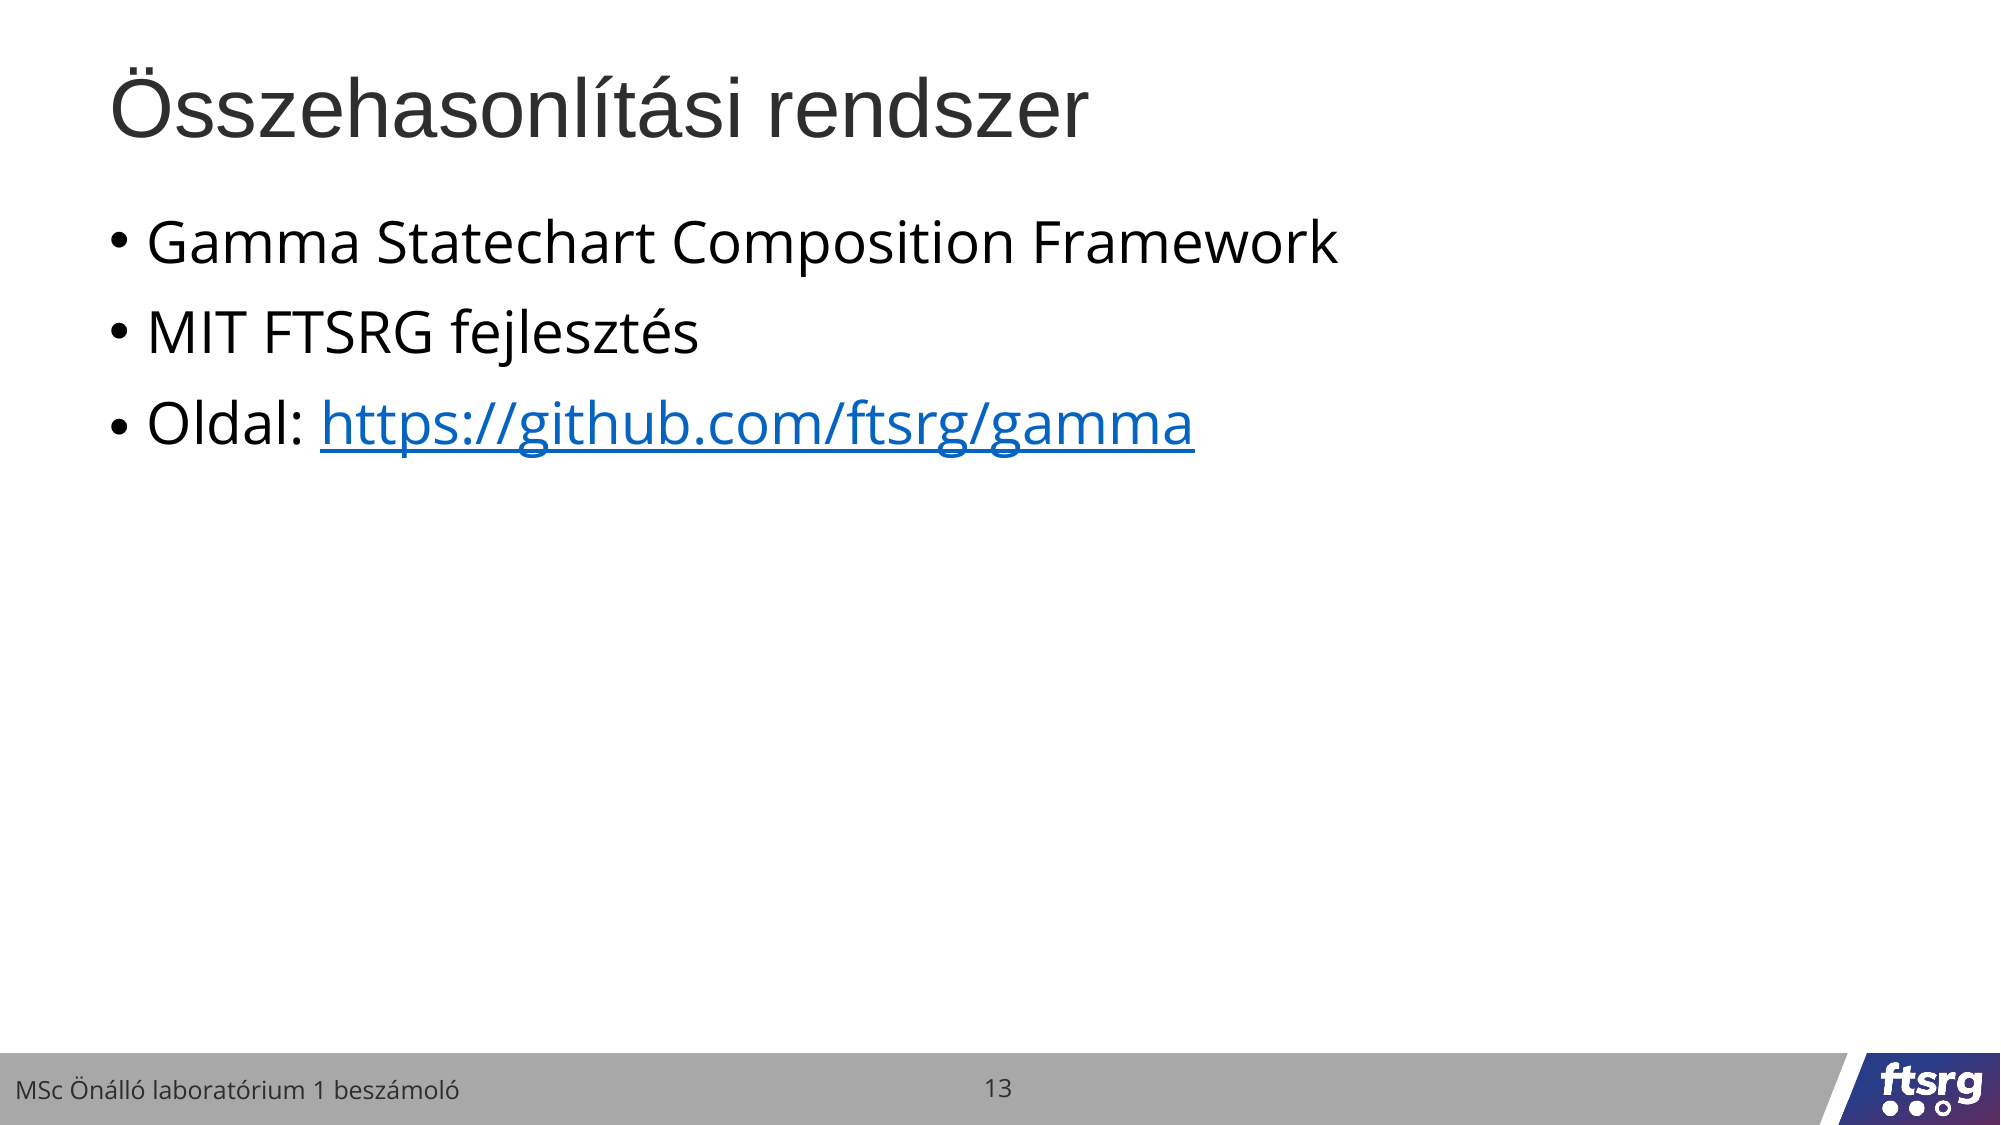

# Összehasonlítási rendszer
Gamma Statechart Composition Framework
MIT FTSRG fejlesztés
Oldal: https://github.com/ftsrg/gamma

MSc Önálló laboratórium 1 beszámoló
13